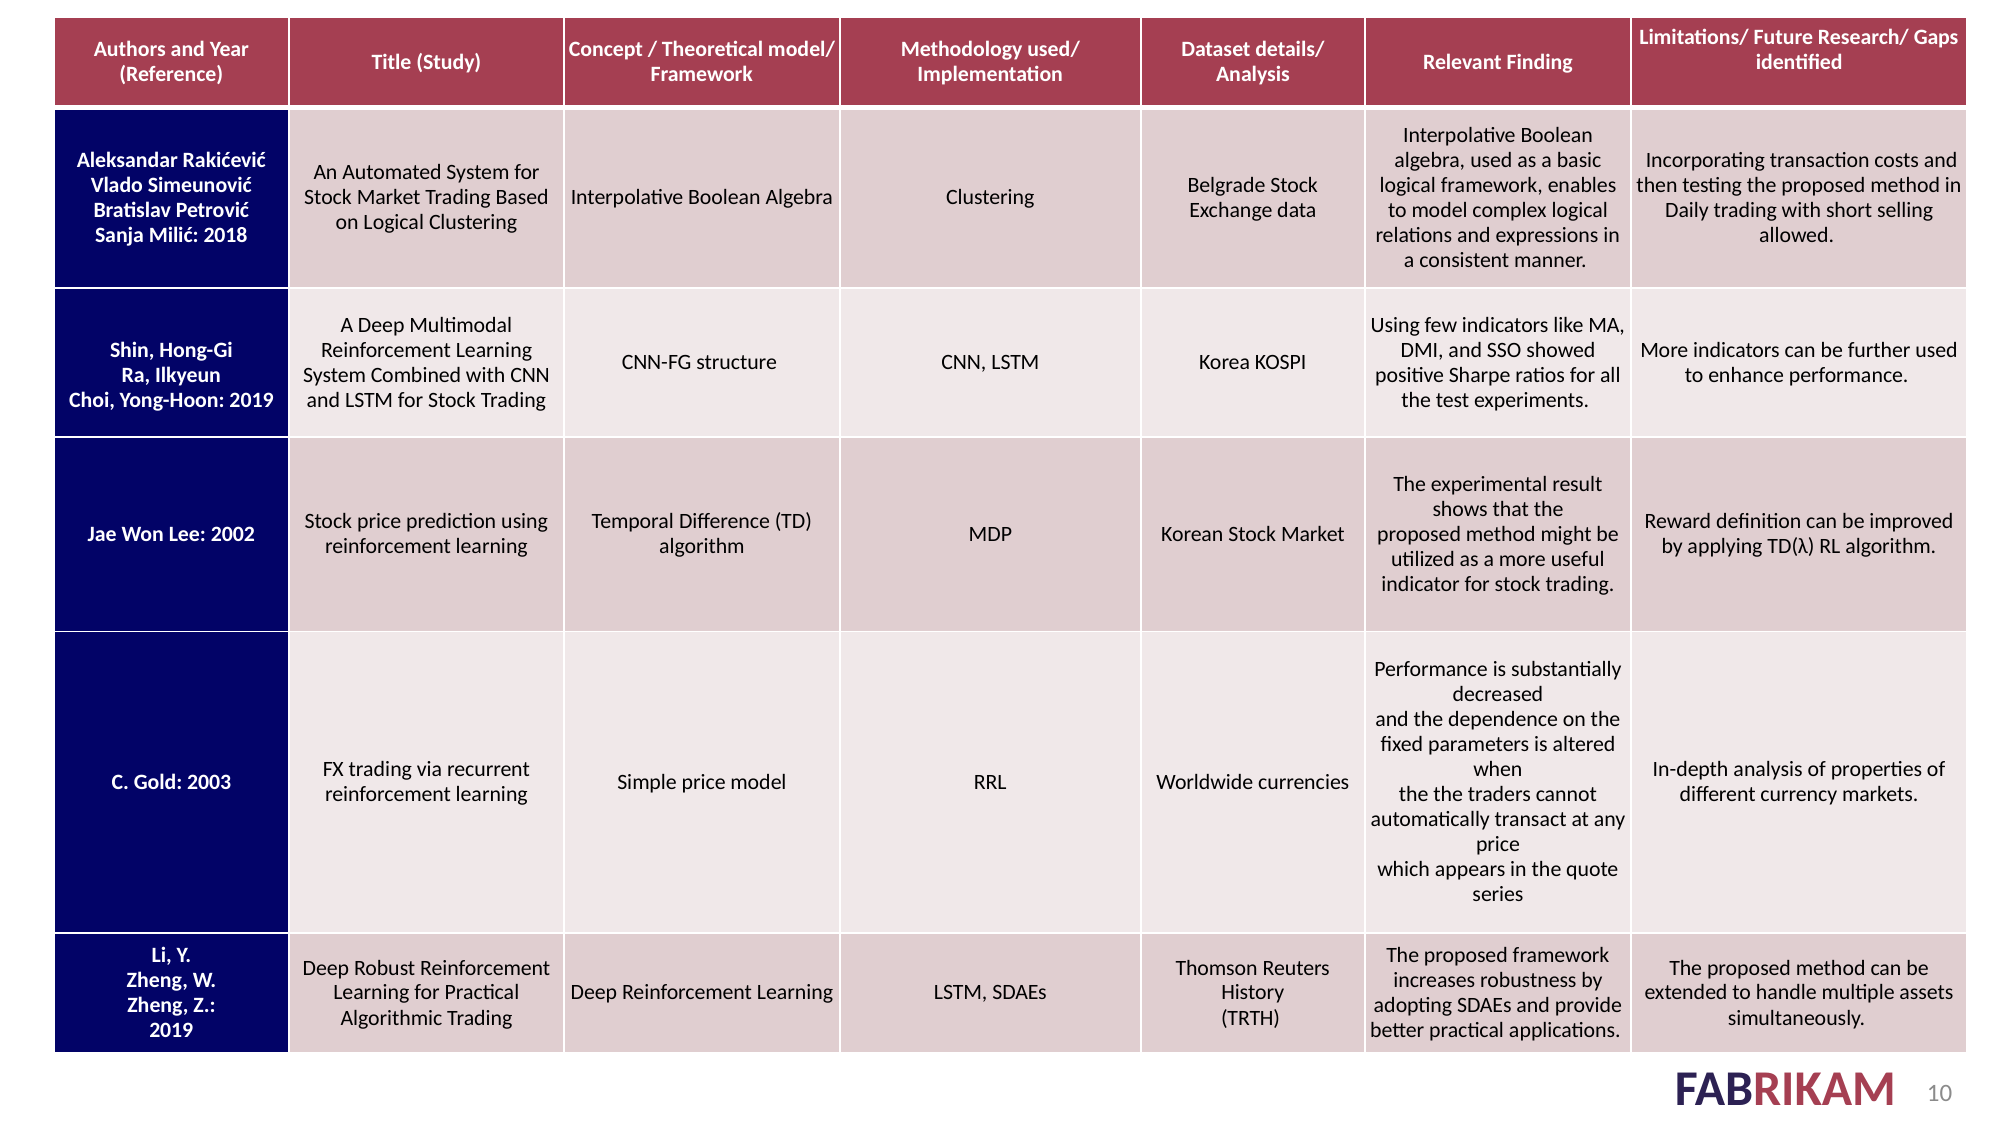

| Authors and Year (Reference) | Title (Study) | Concept / Theoretical model/ Framework | Methodology used/ Implementation | Dataset details/ Analysis | Relevant Finding | Limitations/ Future Research/ Gaps identified |
| --- | --- | --- | --- | --- | --- | --- |
| Aleksandar Rakićević Vlado Simeunović Bratislav Petrović Sanja Milić: 2018 | An Automated System for Stock Market Trading Based on Logical Clustering | Interpolative Boolean Algebra | Clustering | Belgrade Stock Exchange data | Interpolative Boolean algebra, used as a basic logical framework, enables to model complex logical relations and expressions in a consistent manner. | Incorporating transaction costs and then testing the proposed method in Daily trading with short selling allowed. |
| Shin, Hong-Gi Ra, Ilkyeun Choi, Yong-Hoon: 2019 | A Deep Multimodal Reinforcement Learning System Combined with CNN and LSTM for Stock Trading | CNN-FG structure | CNN, LSTM | Korea KOSPI | Using few indicators like MA, DMI, and SSO showed positive Sharpe ratios for all the test experiments. | More indicators can be further used to enhance performance. |
| Jae Won Lee: 2002 | Stock price prediction using reinforcement learning | Temporal Difference (TD) algorithm | MDP | Korean Stock Market | The experimental result shows that the proposed method might be utilized as a more useful indicator for stock trading. | Reward definition can be improved by applying TD(λ) RL algorithm. |
| C. Gold: 2003 | FX trading via recurrent reinforcement learning | Simple price model | RRL | Worldwide currencies | Performance is substantially decreased and the dependence on the fixed parameters is altered when the the traders cannot automatically transact at any price which appears in the quote series | In-depth analysis of properties of different currency markets. |
| Li, Y. Zheng, W. Zheng, Z.: 2019 | Deep Robust Reinforcement Learning for Practical Algorithmic Trading | Deep Reinforcement Learning | LSTM, SDAEs | Thomson Reuters History (TRTH) | The proposed framework increases robustness by adopting SDAEs and provide better practical applications. | The proposed method can be extended to handle multiple assets simultaneously. |
10